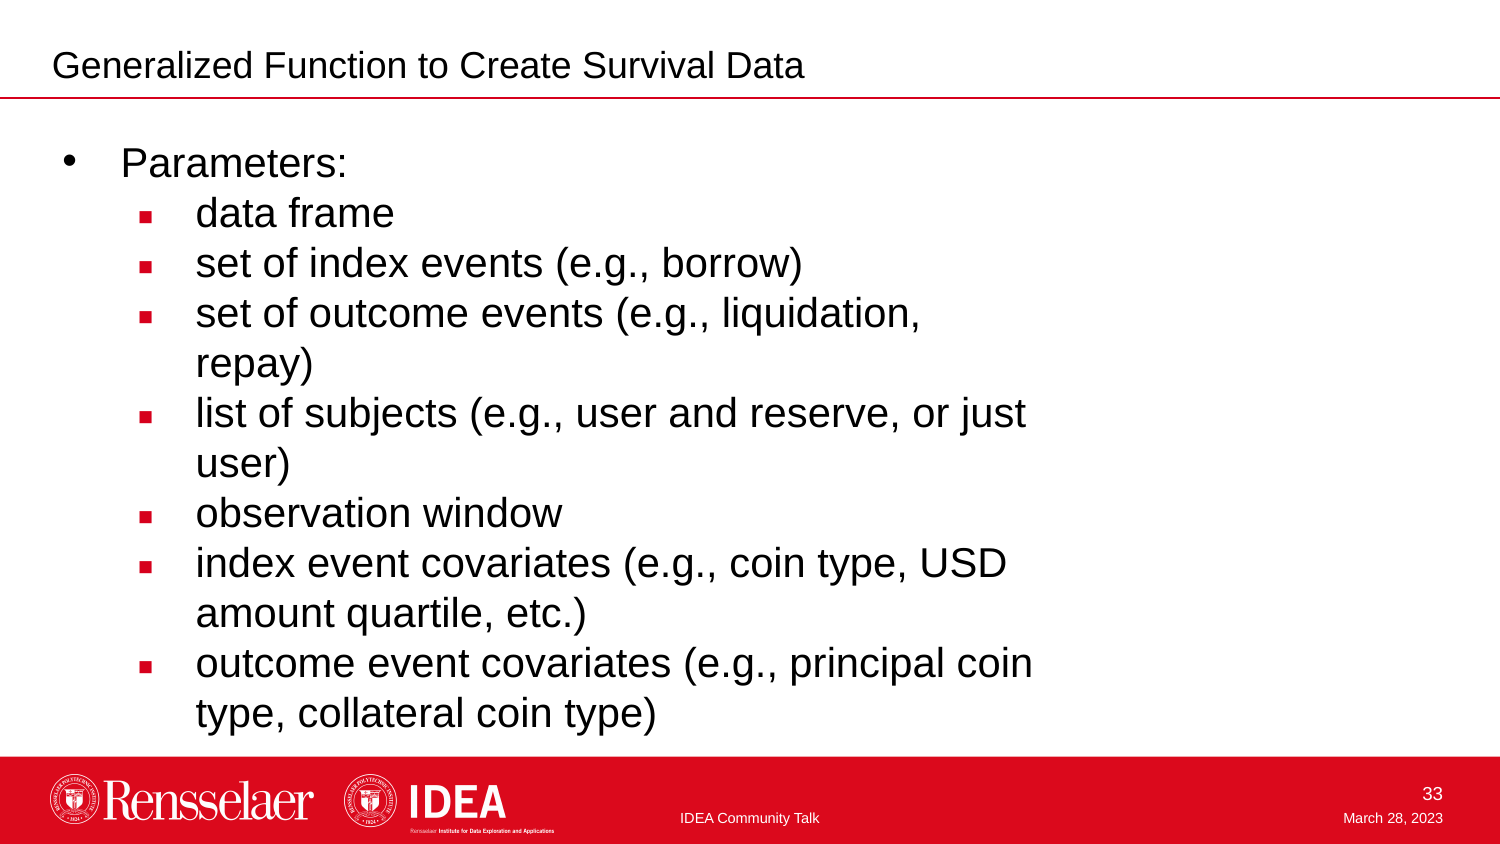

Generalized Function to Create Survival Data
Parameters:
data frame
set of index events (e.g., borrow)
set of outcome events (e.g., liquidation, repay)
list of subjects (e.g., user and reserve, or just user)
observation window
index event covariates (e.g., coin type, USD amount quartile, etc.)
outcome event covariates (e.g., principal coin type, collateral coin type)